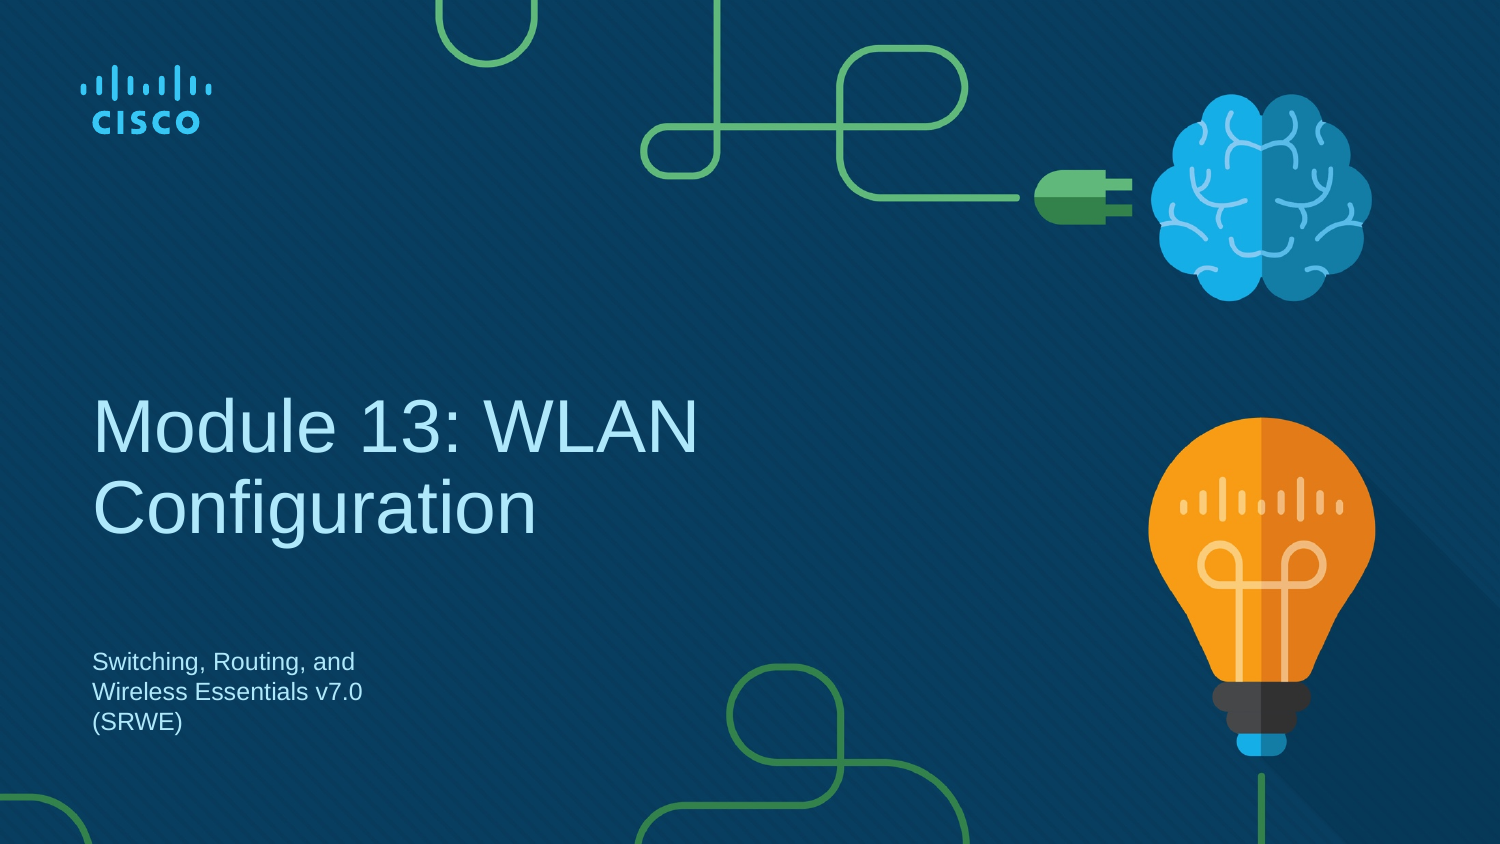

# Module 13: WLAN Configuration
Switching, Routing, and Wireless Essentials v7.0
(SRWE)